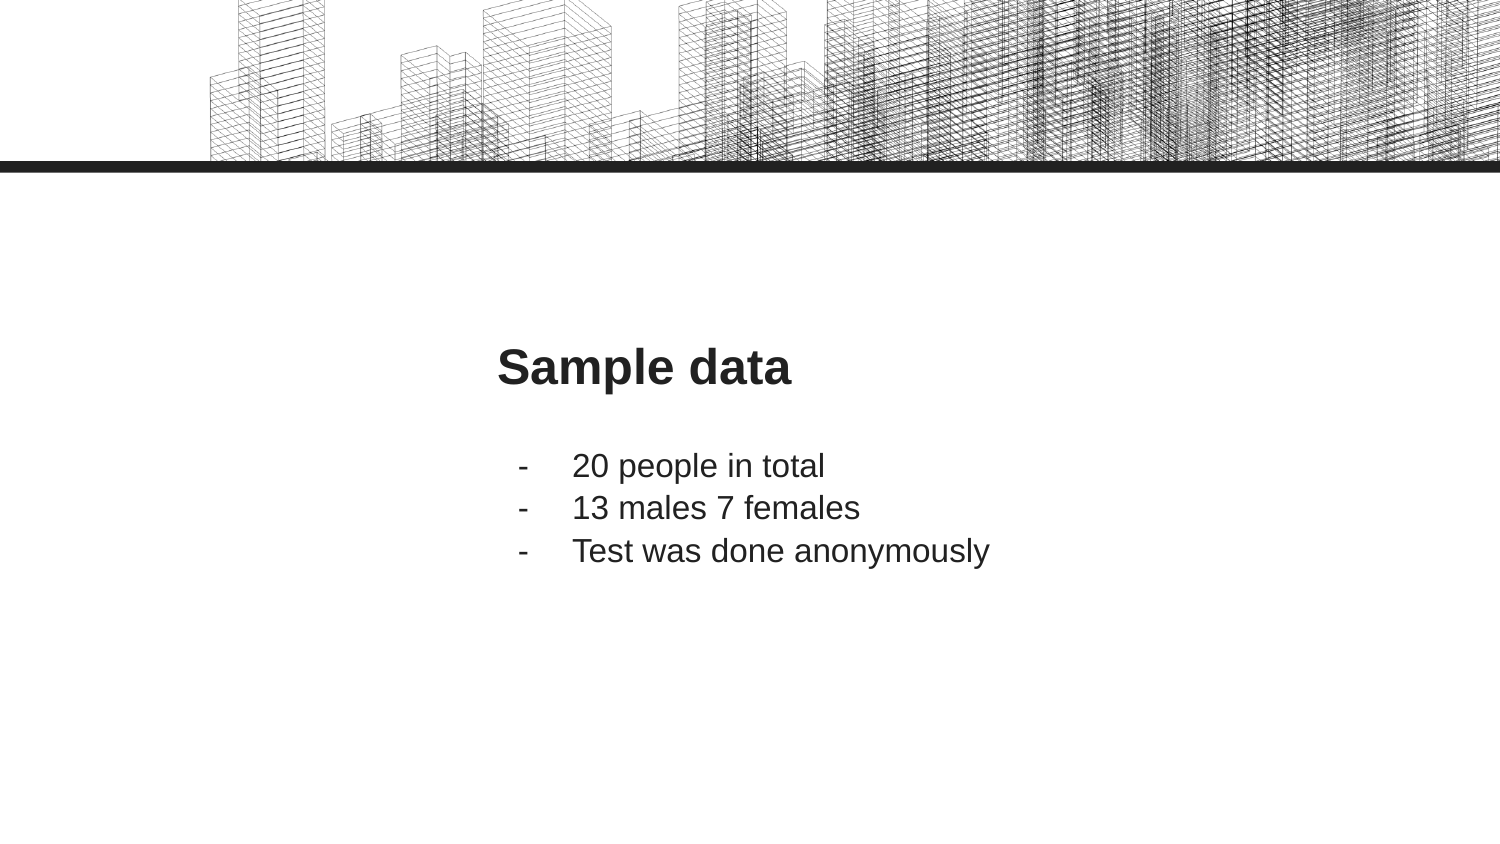

# Sample data
20 people in total
13 males 7 females
Test was done anonymously